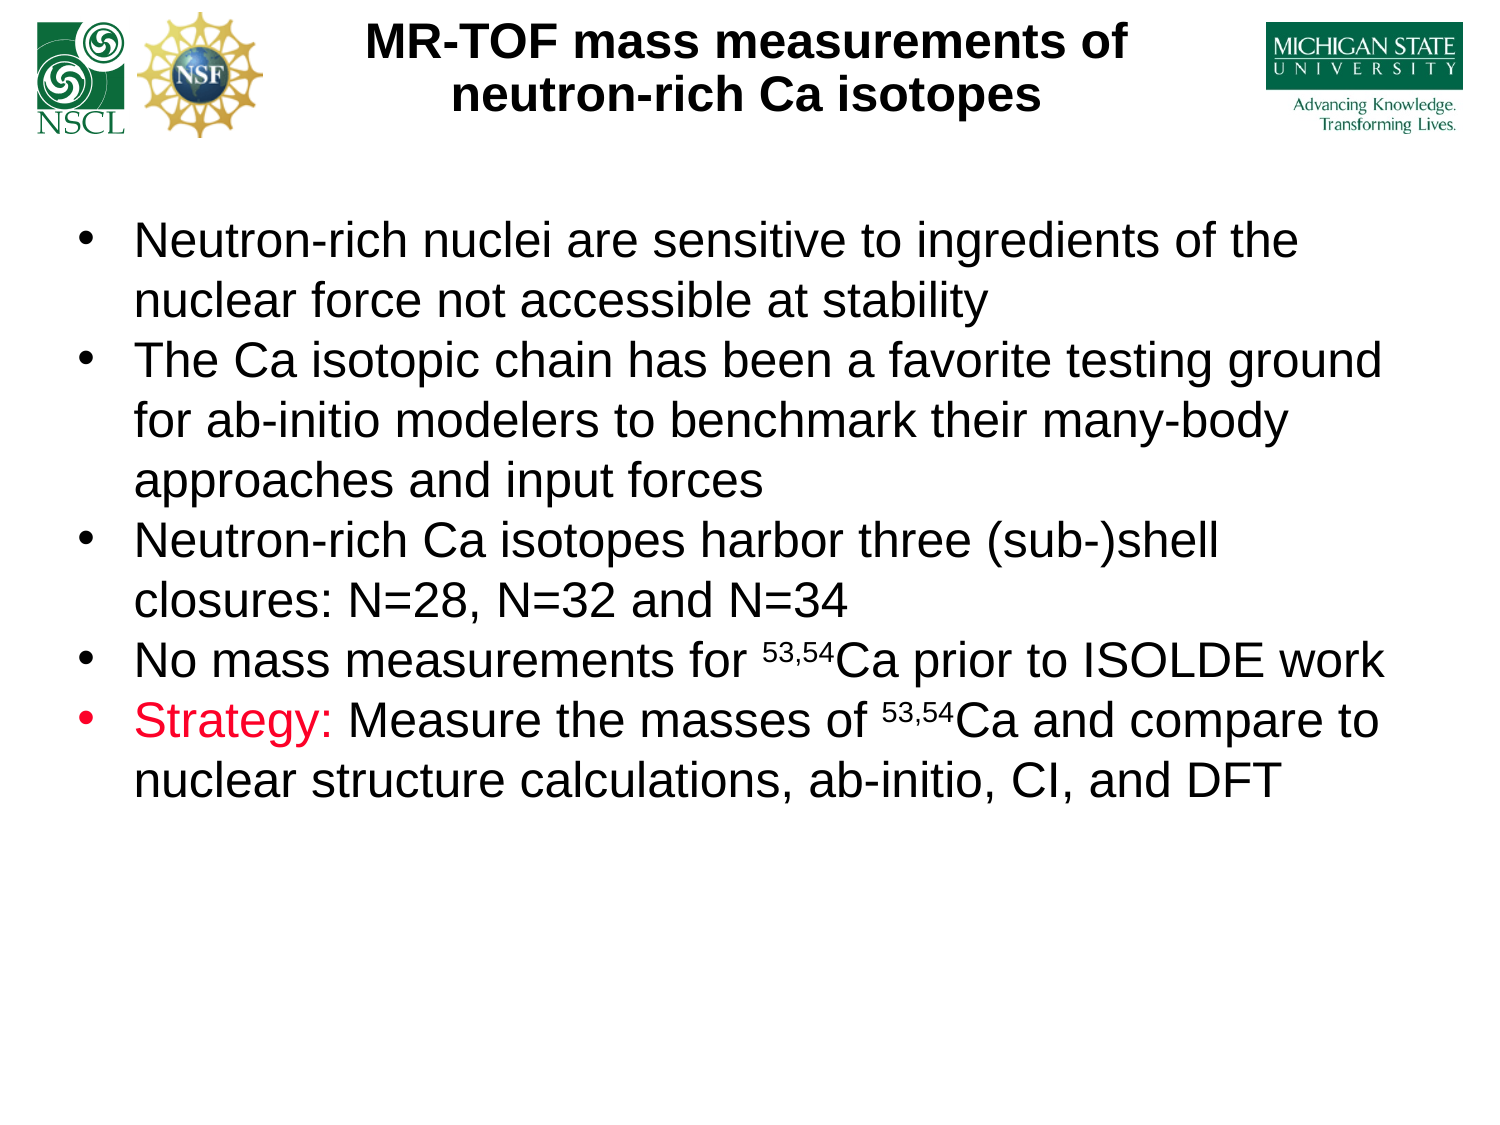

MR-TOF mass measurements of neutron-rich Ca isotopes
Neutron-rich nuclei are sensitive to ingredients of the nuclear force not accessible at stability
The Ca isotopic chain has been a favorite testing ground for ab-initio modelers to benchmark their many-body approaches and input forces
Neutron-rich Ca isotopes harbor three (sub-)shell closures: N=28, N=32 and N=34
No mass measurements for 53,54Ca prior to ISOLDE work
Strategy: Measure the masses of 53,54Ca and compare to nuclear structure calculations, ab-initio, CI, and DFT